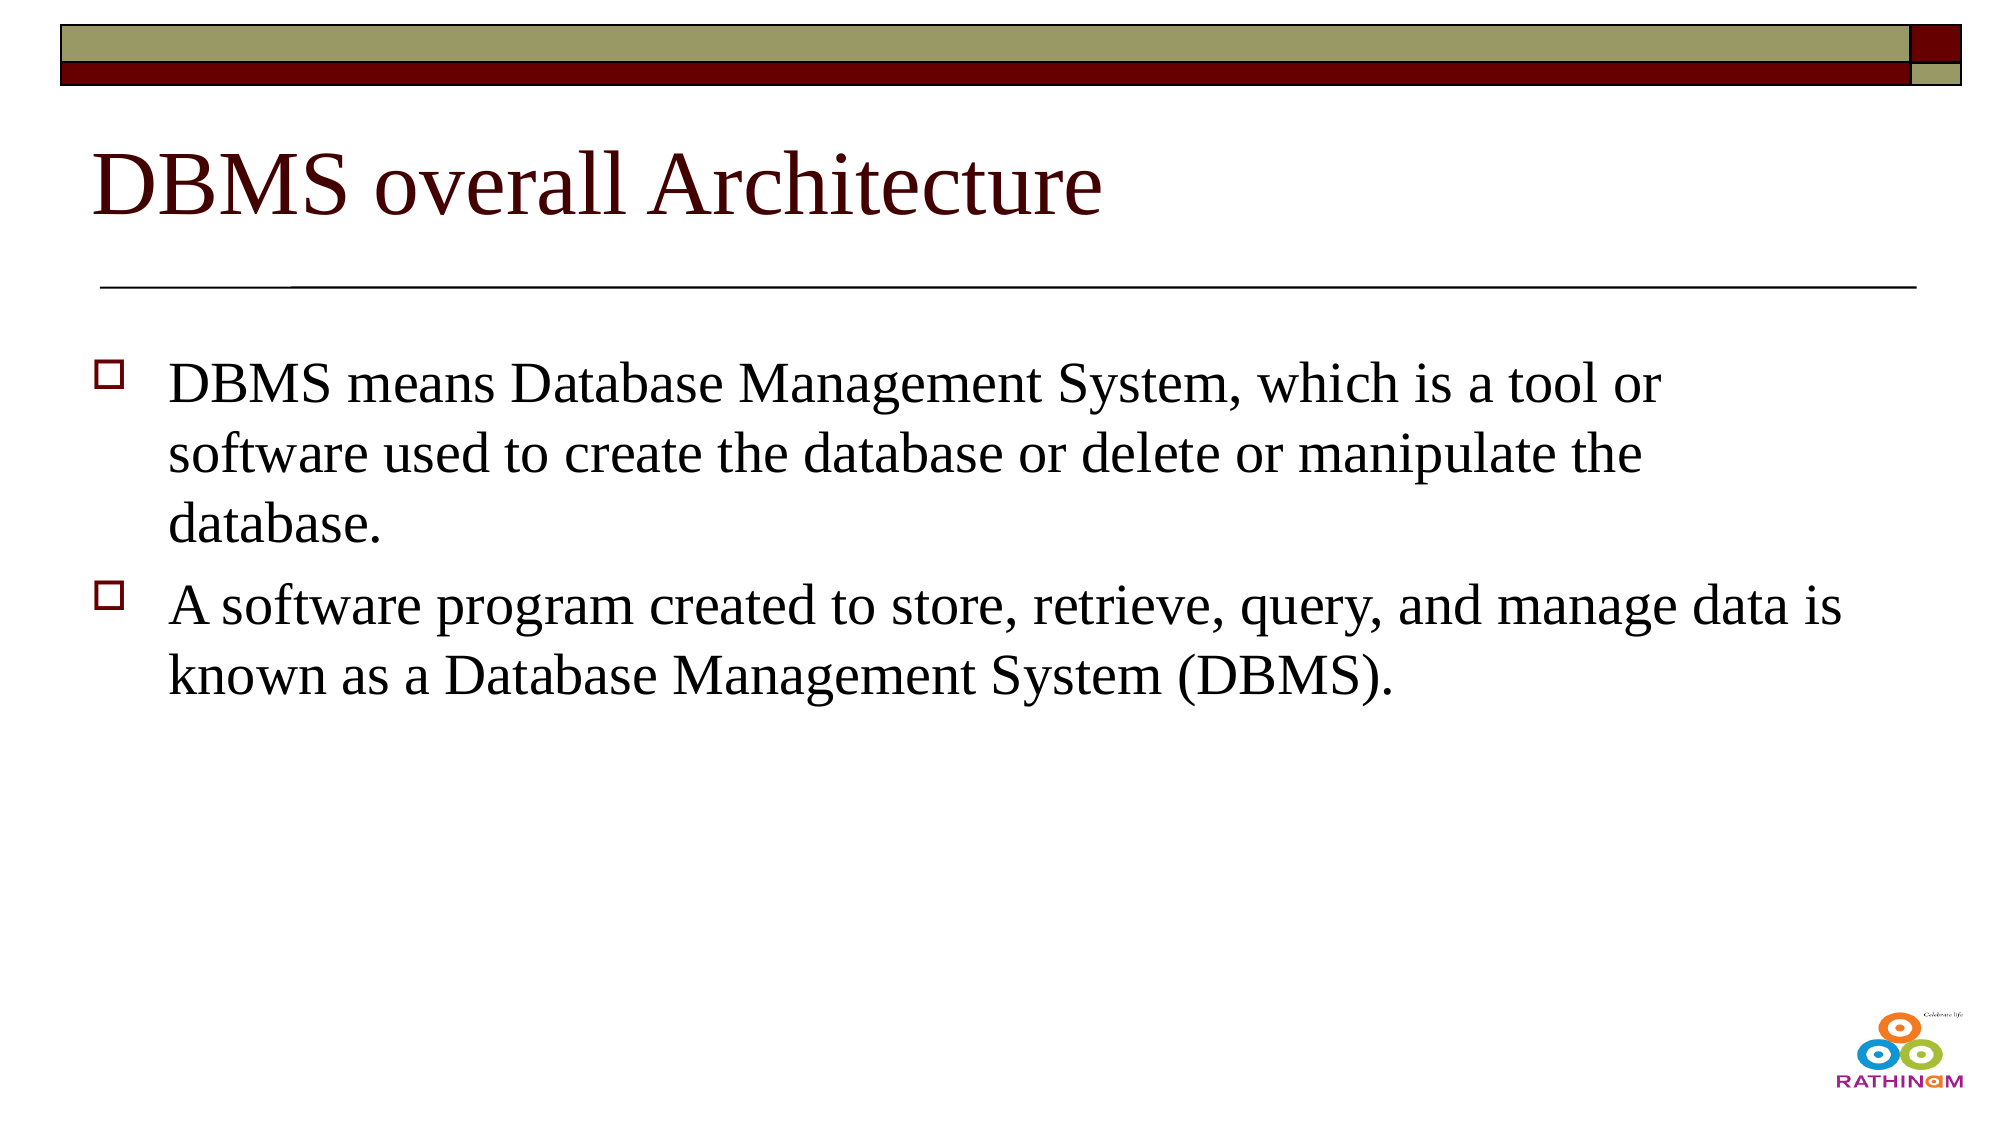

# DBMS overall Architecture
DBMS means Database Management System, which is a tool or software used to create the database or delete or manipulate the database.
A software program created to store, retrieve, query, and manage data is known as a Database Management System (DBMS).